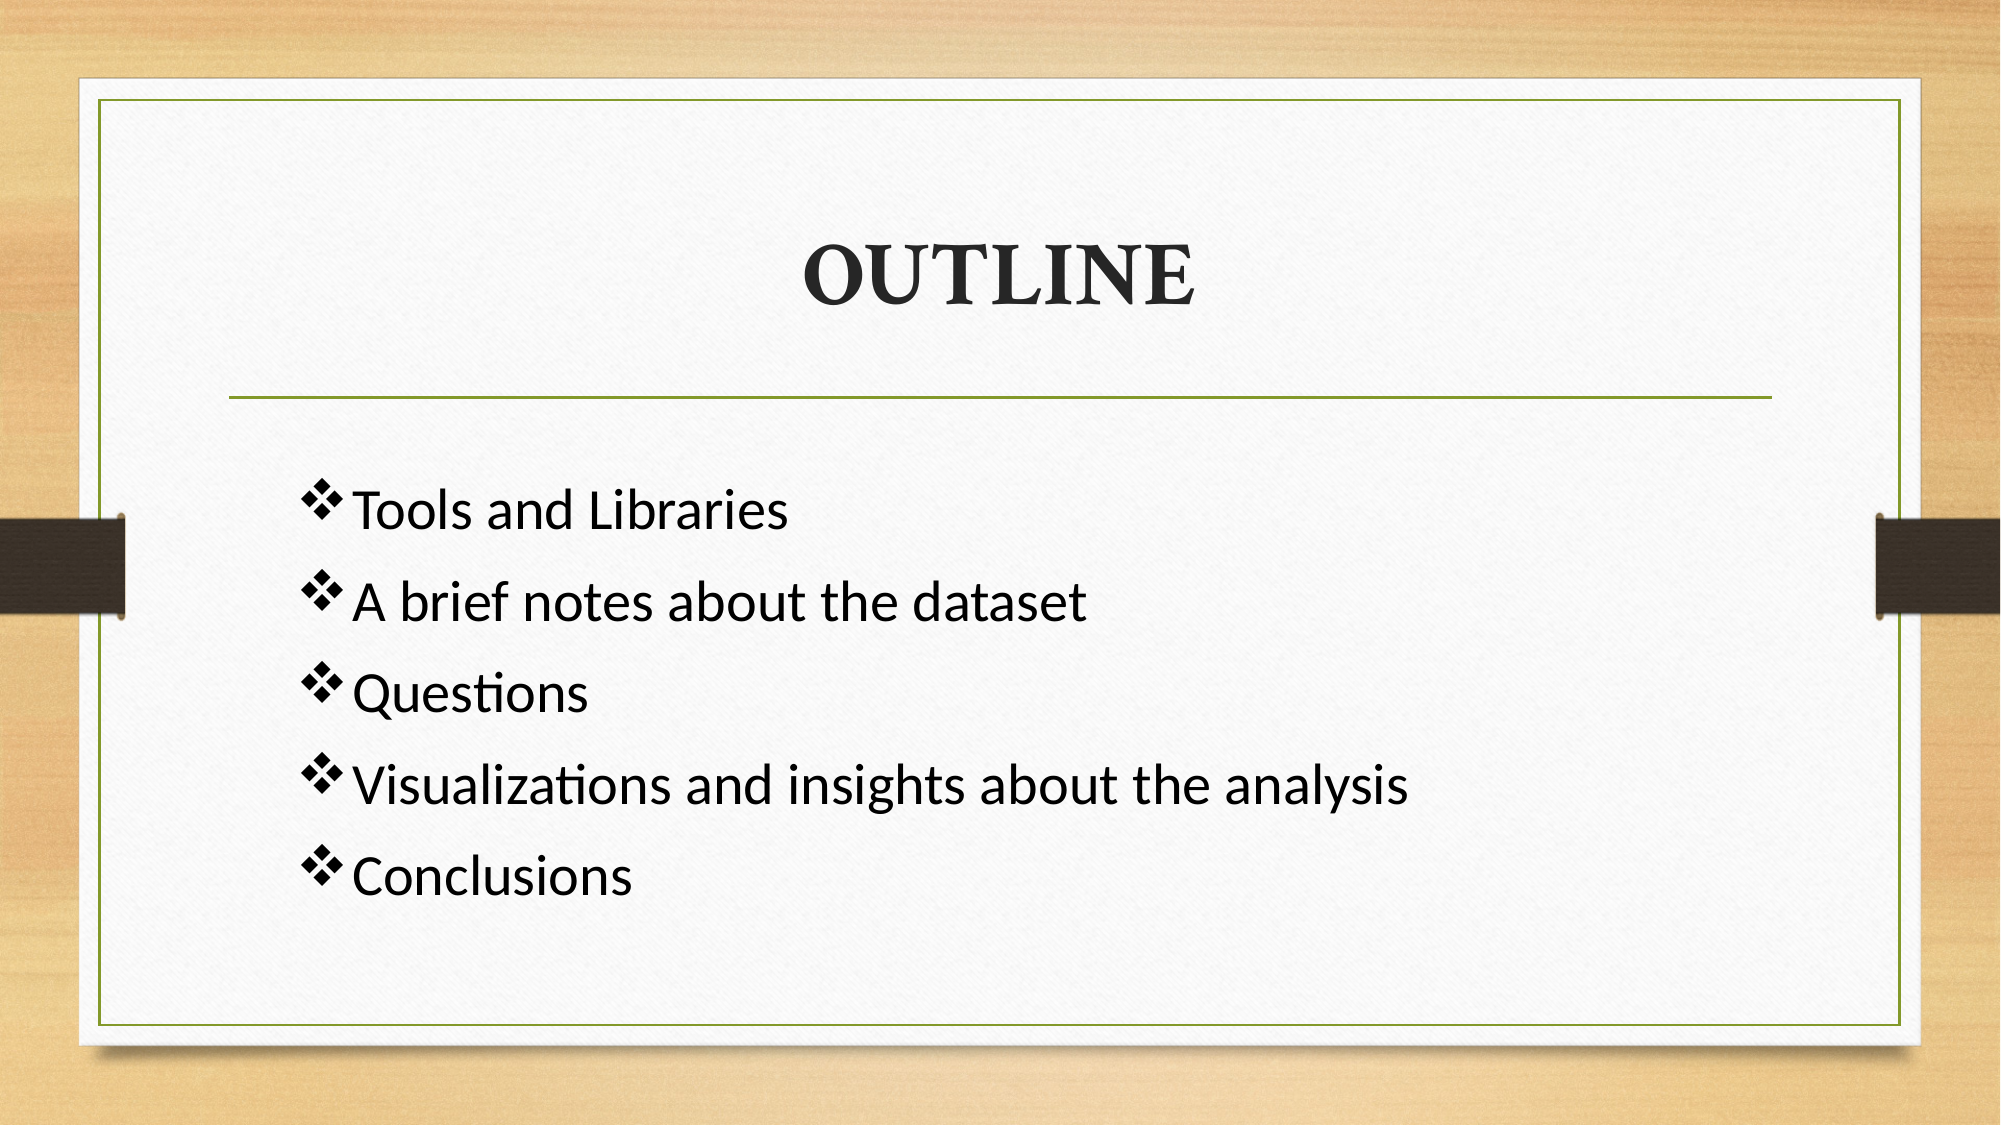

# OUTLINE
Tools and Libraries
A brief notes about the dataset
Questions
Visualizations and insights about the analysis
Conclusions